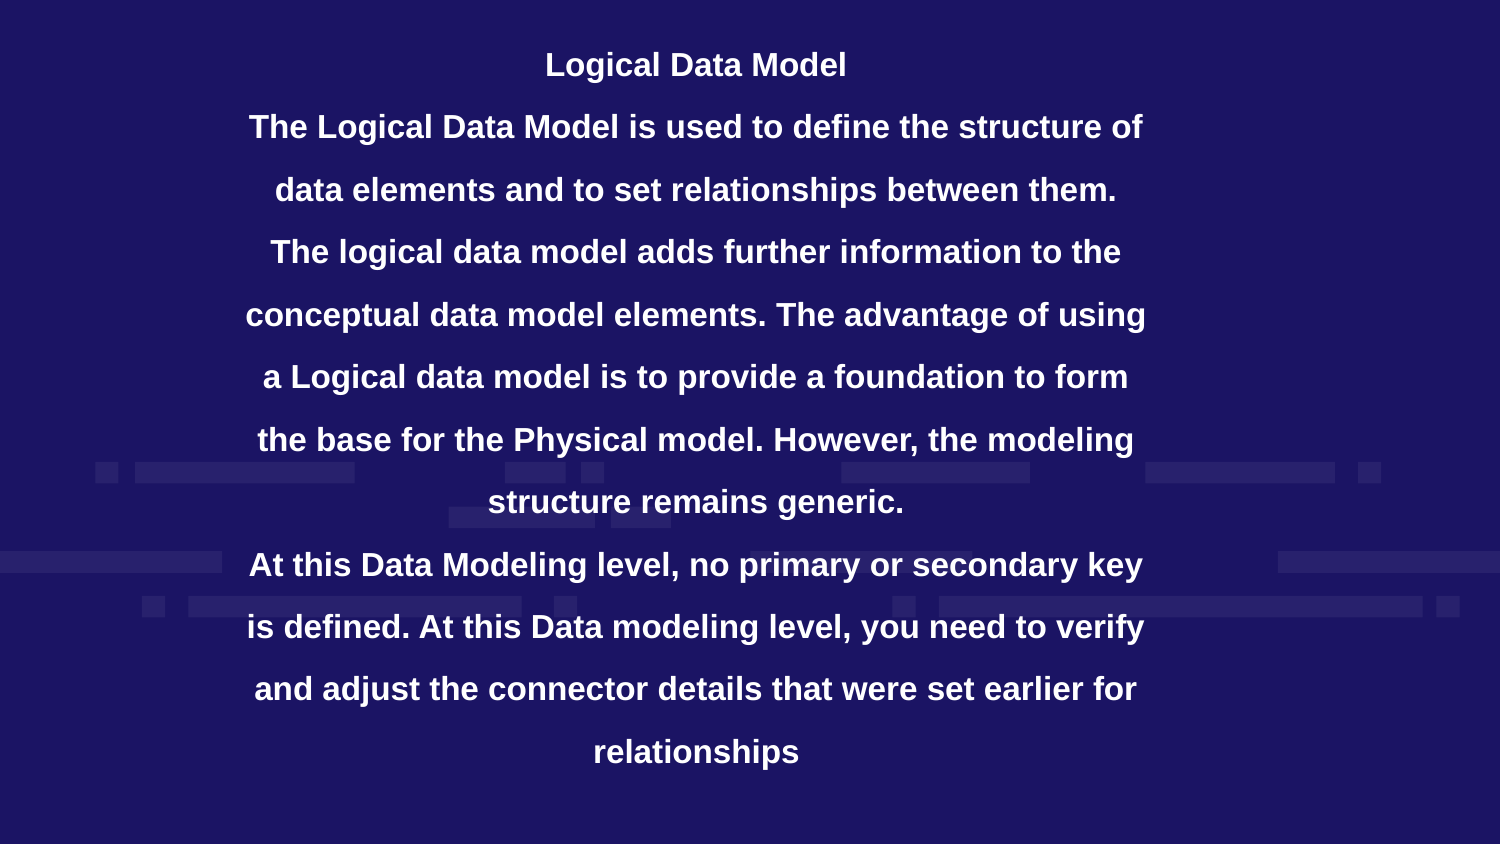

Logical Data Model
The Logical Data Model is used to define the structure of data elements and to set relationships between them. The logical data model adds further information to the conceptual data model elements. The advantage of using a Logical data model is to provide a foundation to form the base for the Physical model. However, the modeling structure remains generic.
At this Data Modeling level, no primary or secondary key is defined. At this Data modeling level, you need to verify and adjust the connector details that were set earlier for relationships